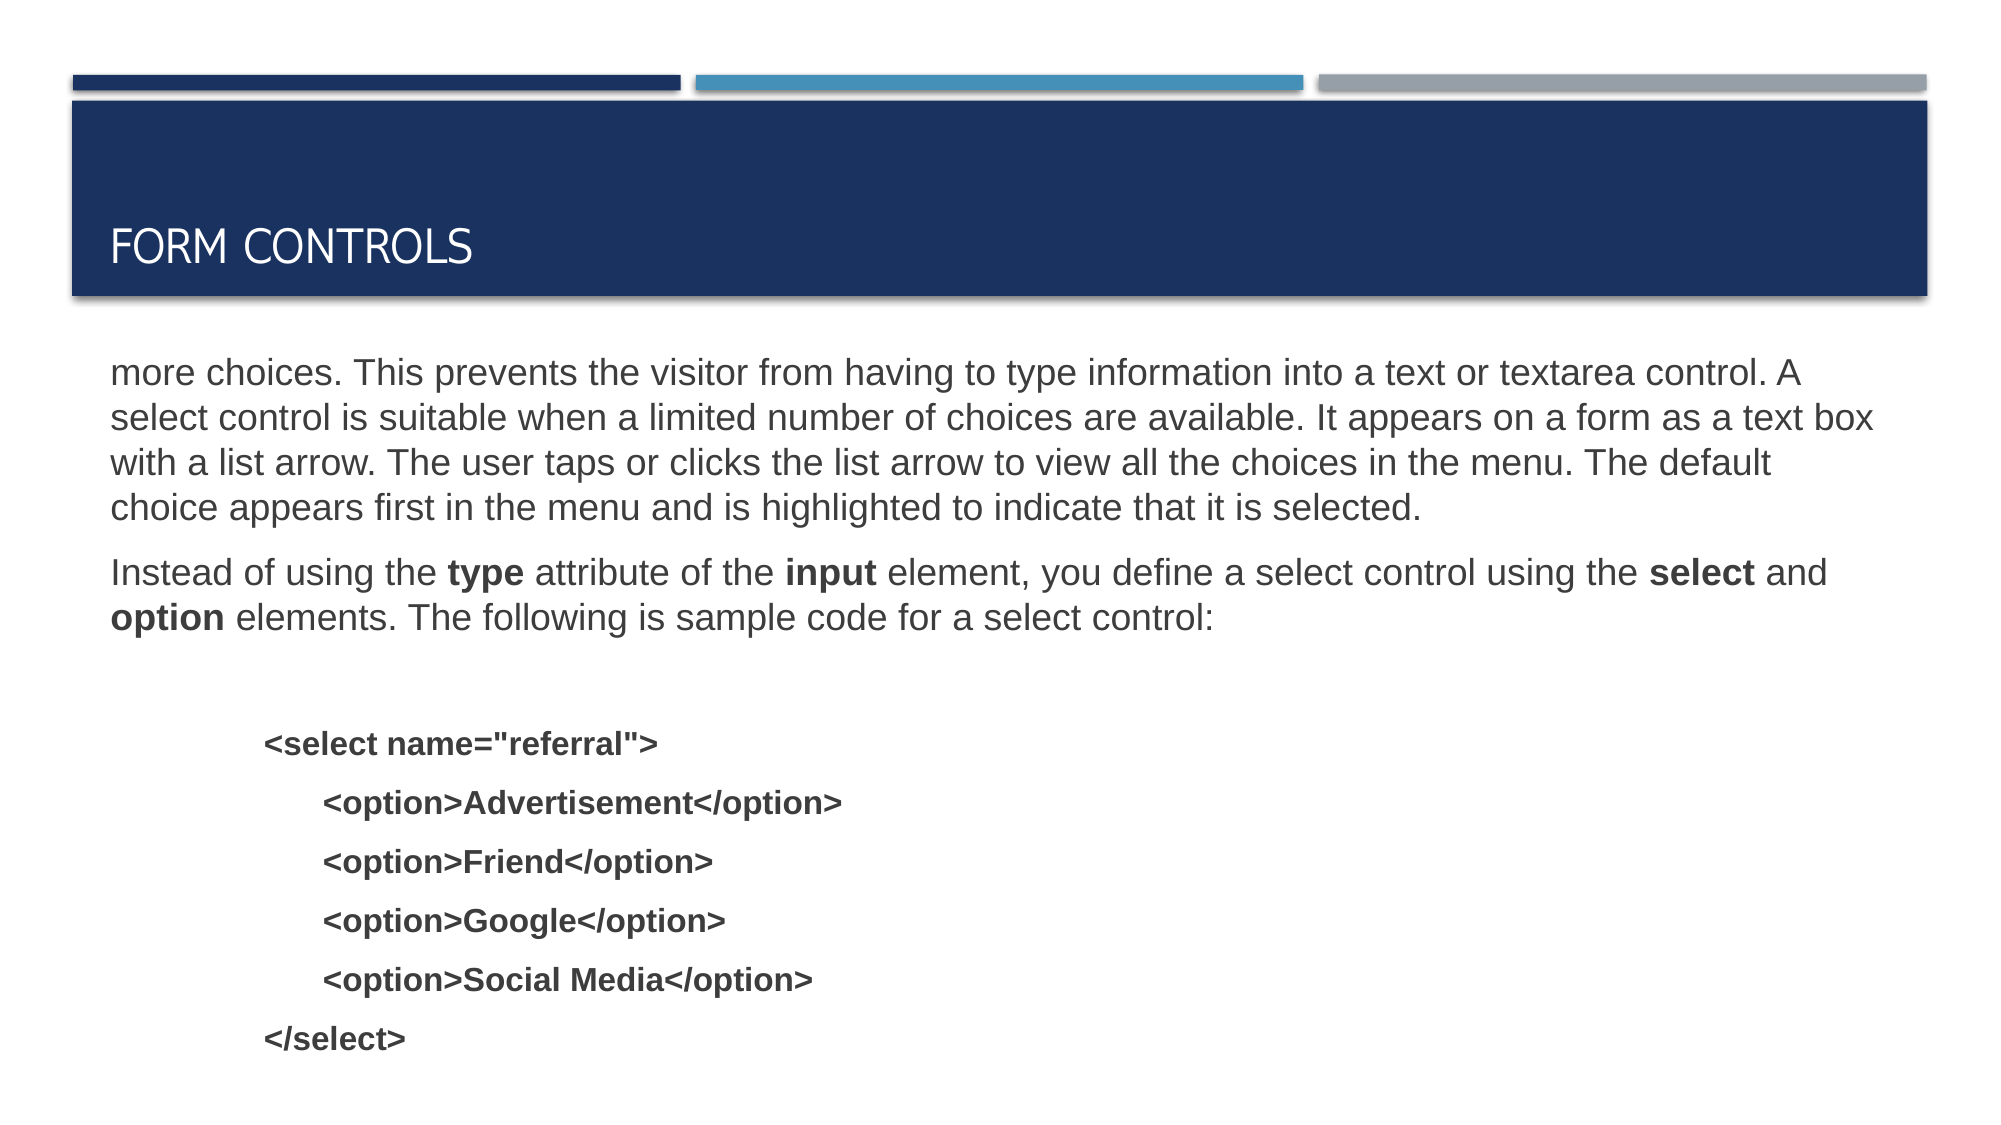

# Form Controls
more choices. This prevents the visitor from having to type information into a text or textarea control. A select control is suitable when a limited number of choices are available. It appears on a form as a text box with a list arrow. The user taps or clicks the list arrow to view all the choices in the menu. The default choice appears first in the menu and is highlighted to indicate that it is selected.
Instead of using the type attribute of the input element, you define a select control using the select and option elements. The following is sample code for a select control:

<select name="referral">
<option>Advertisement</option>
<option>Friend</option>
<option>Google</option>
<option>Social Media</option>
</select>